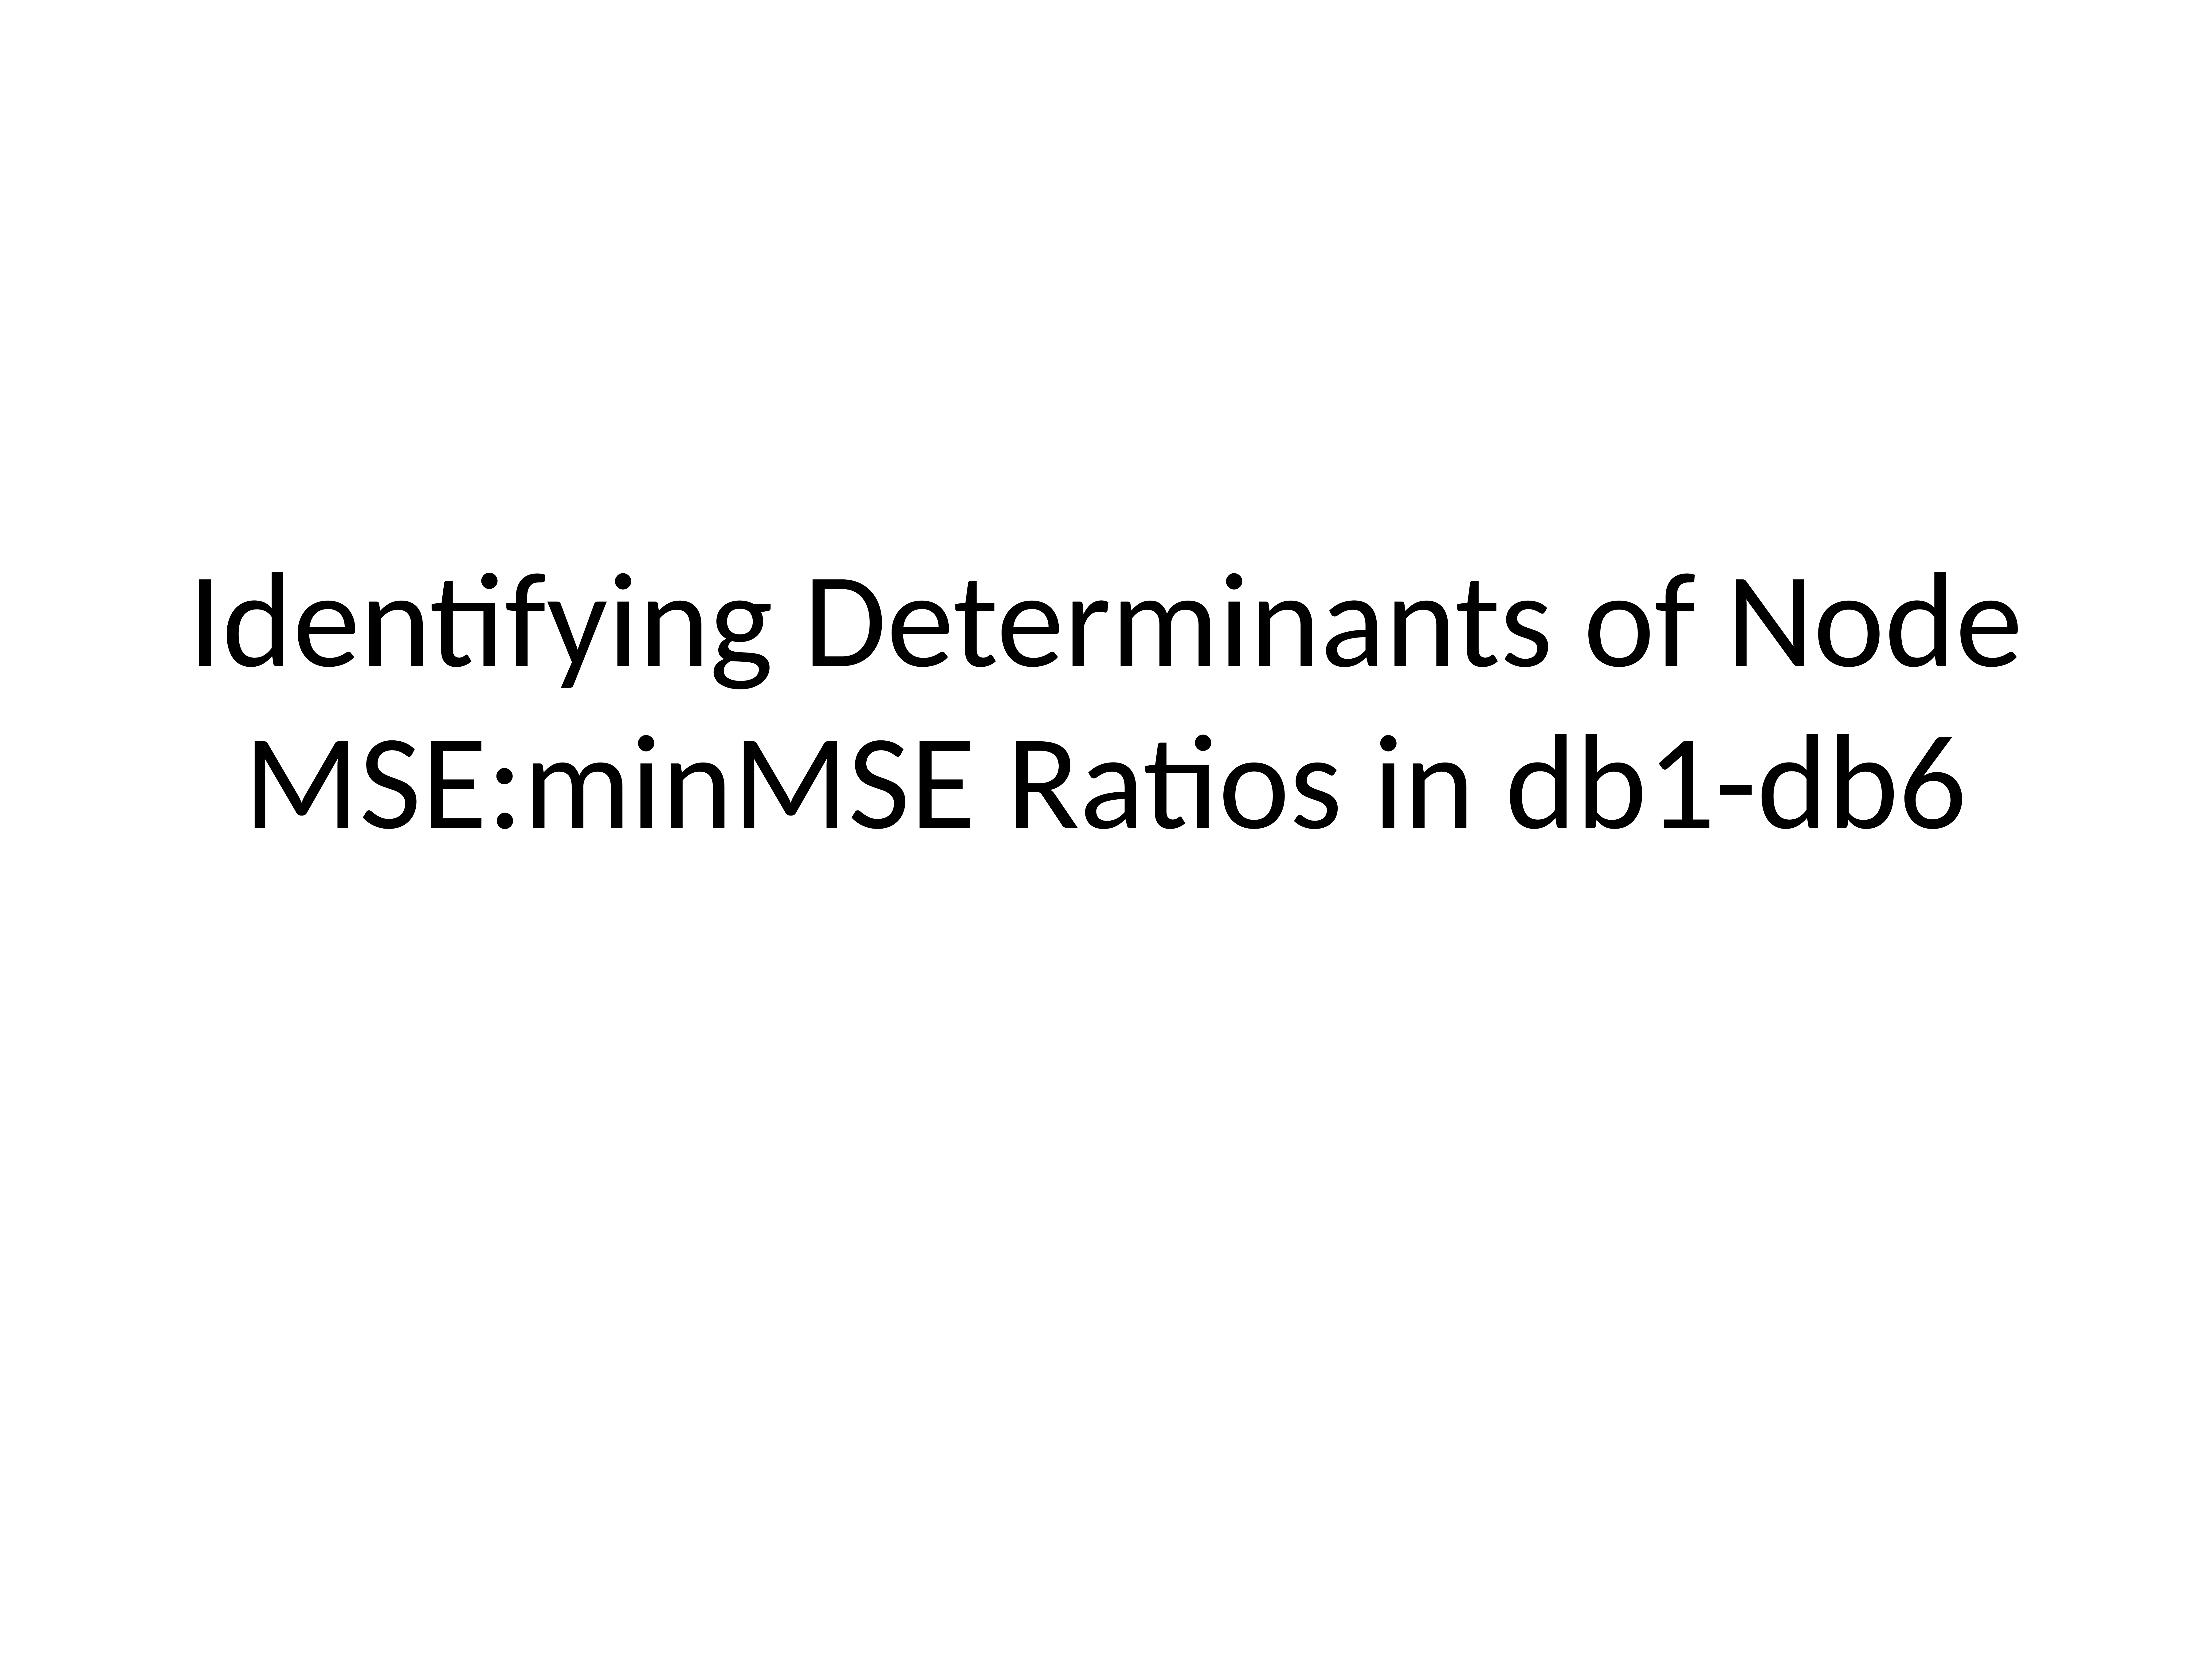

# Identifying Determinants of Node MSE:minMSE Ratios in db1-db6